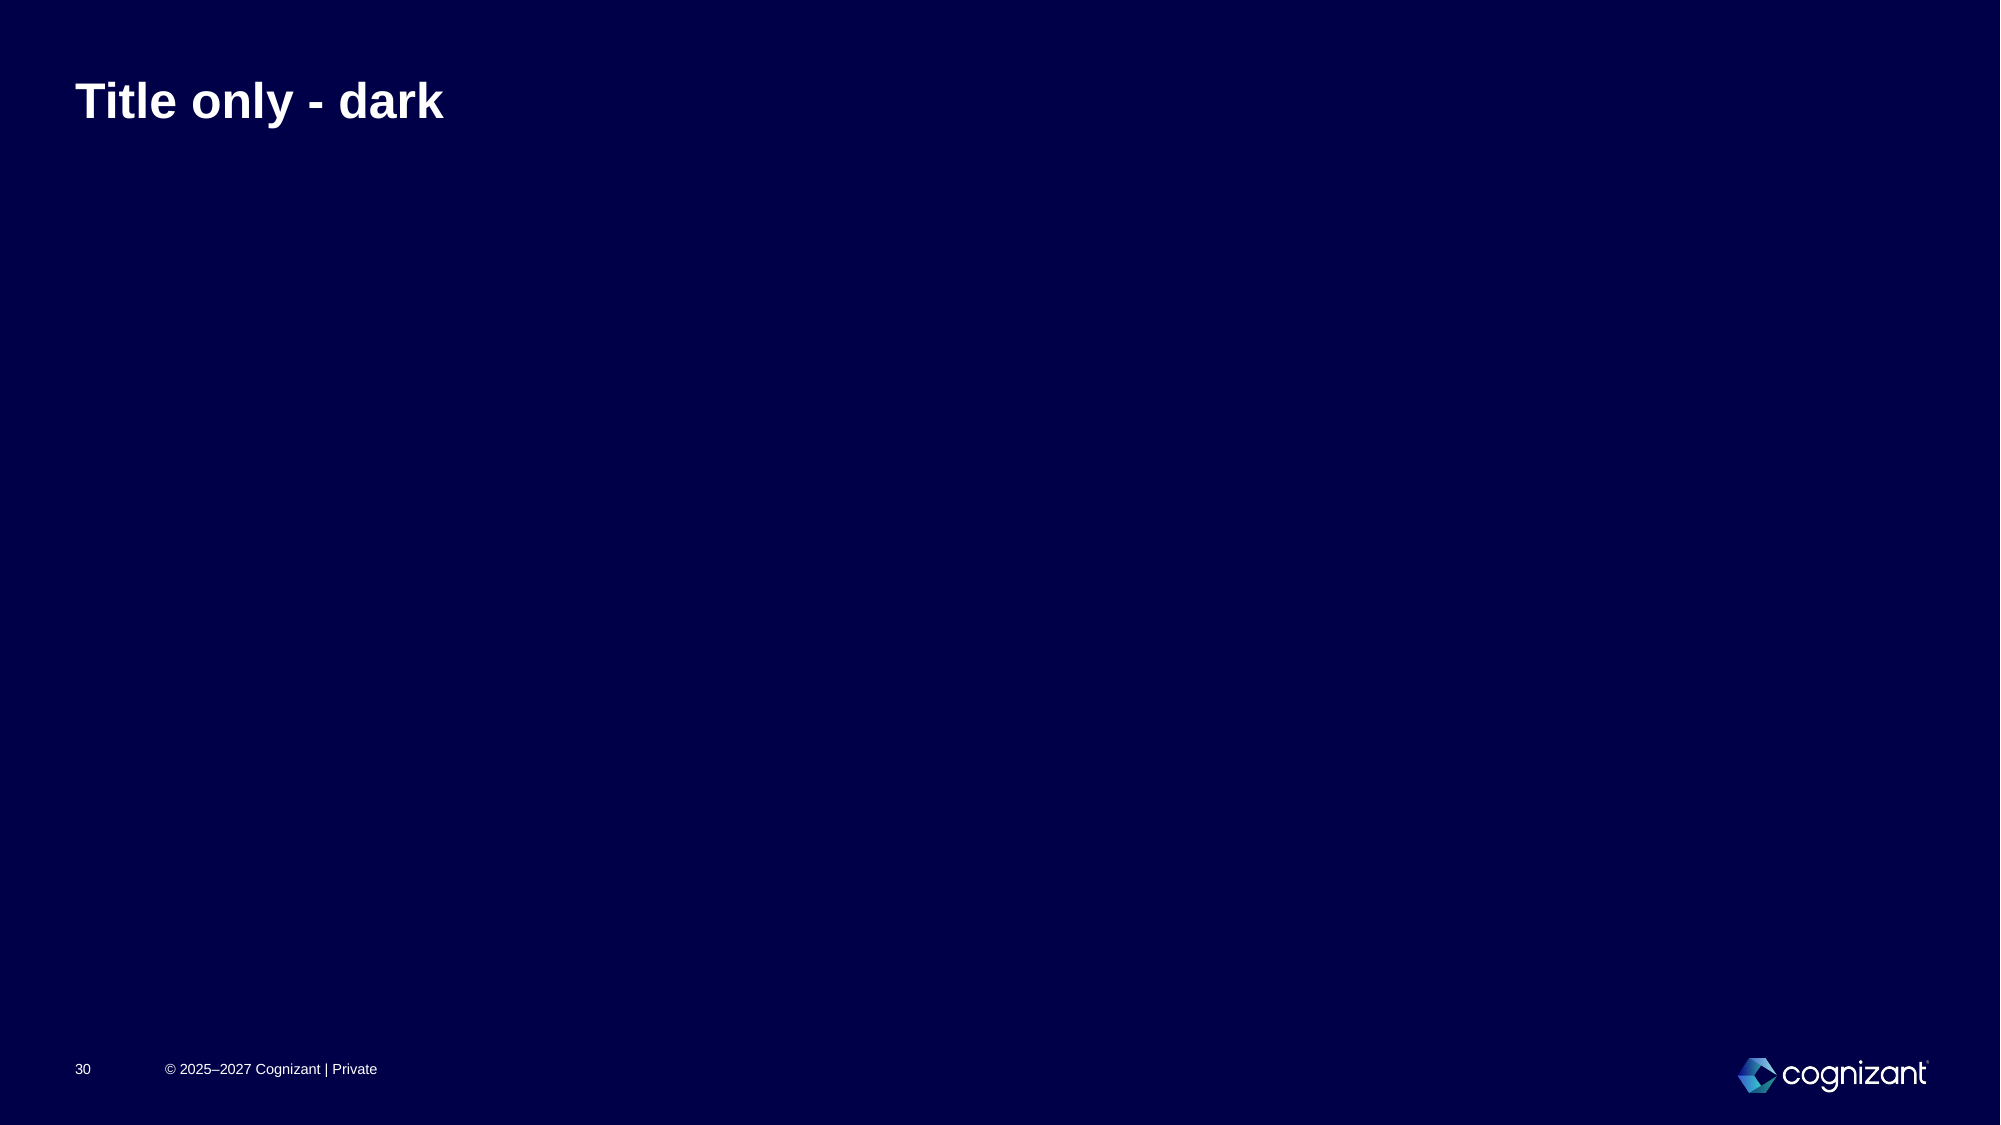

# Title only - dark
30
© 2025–2027 Cognizant | Private